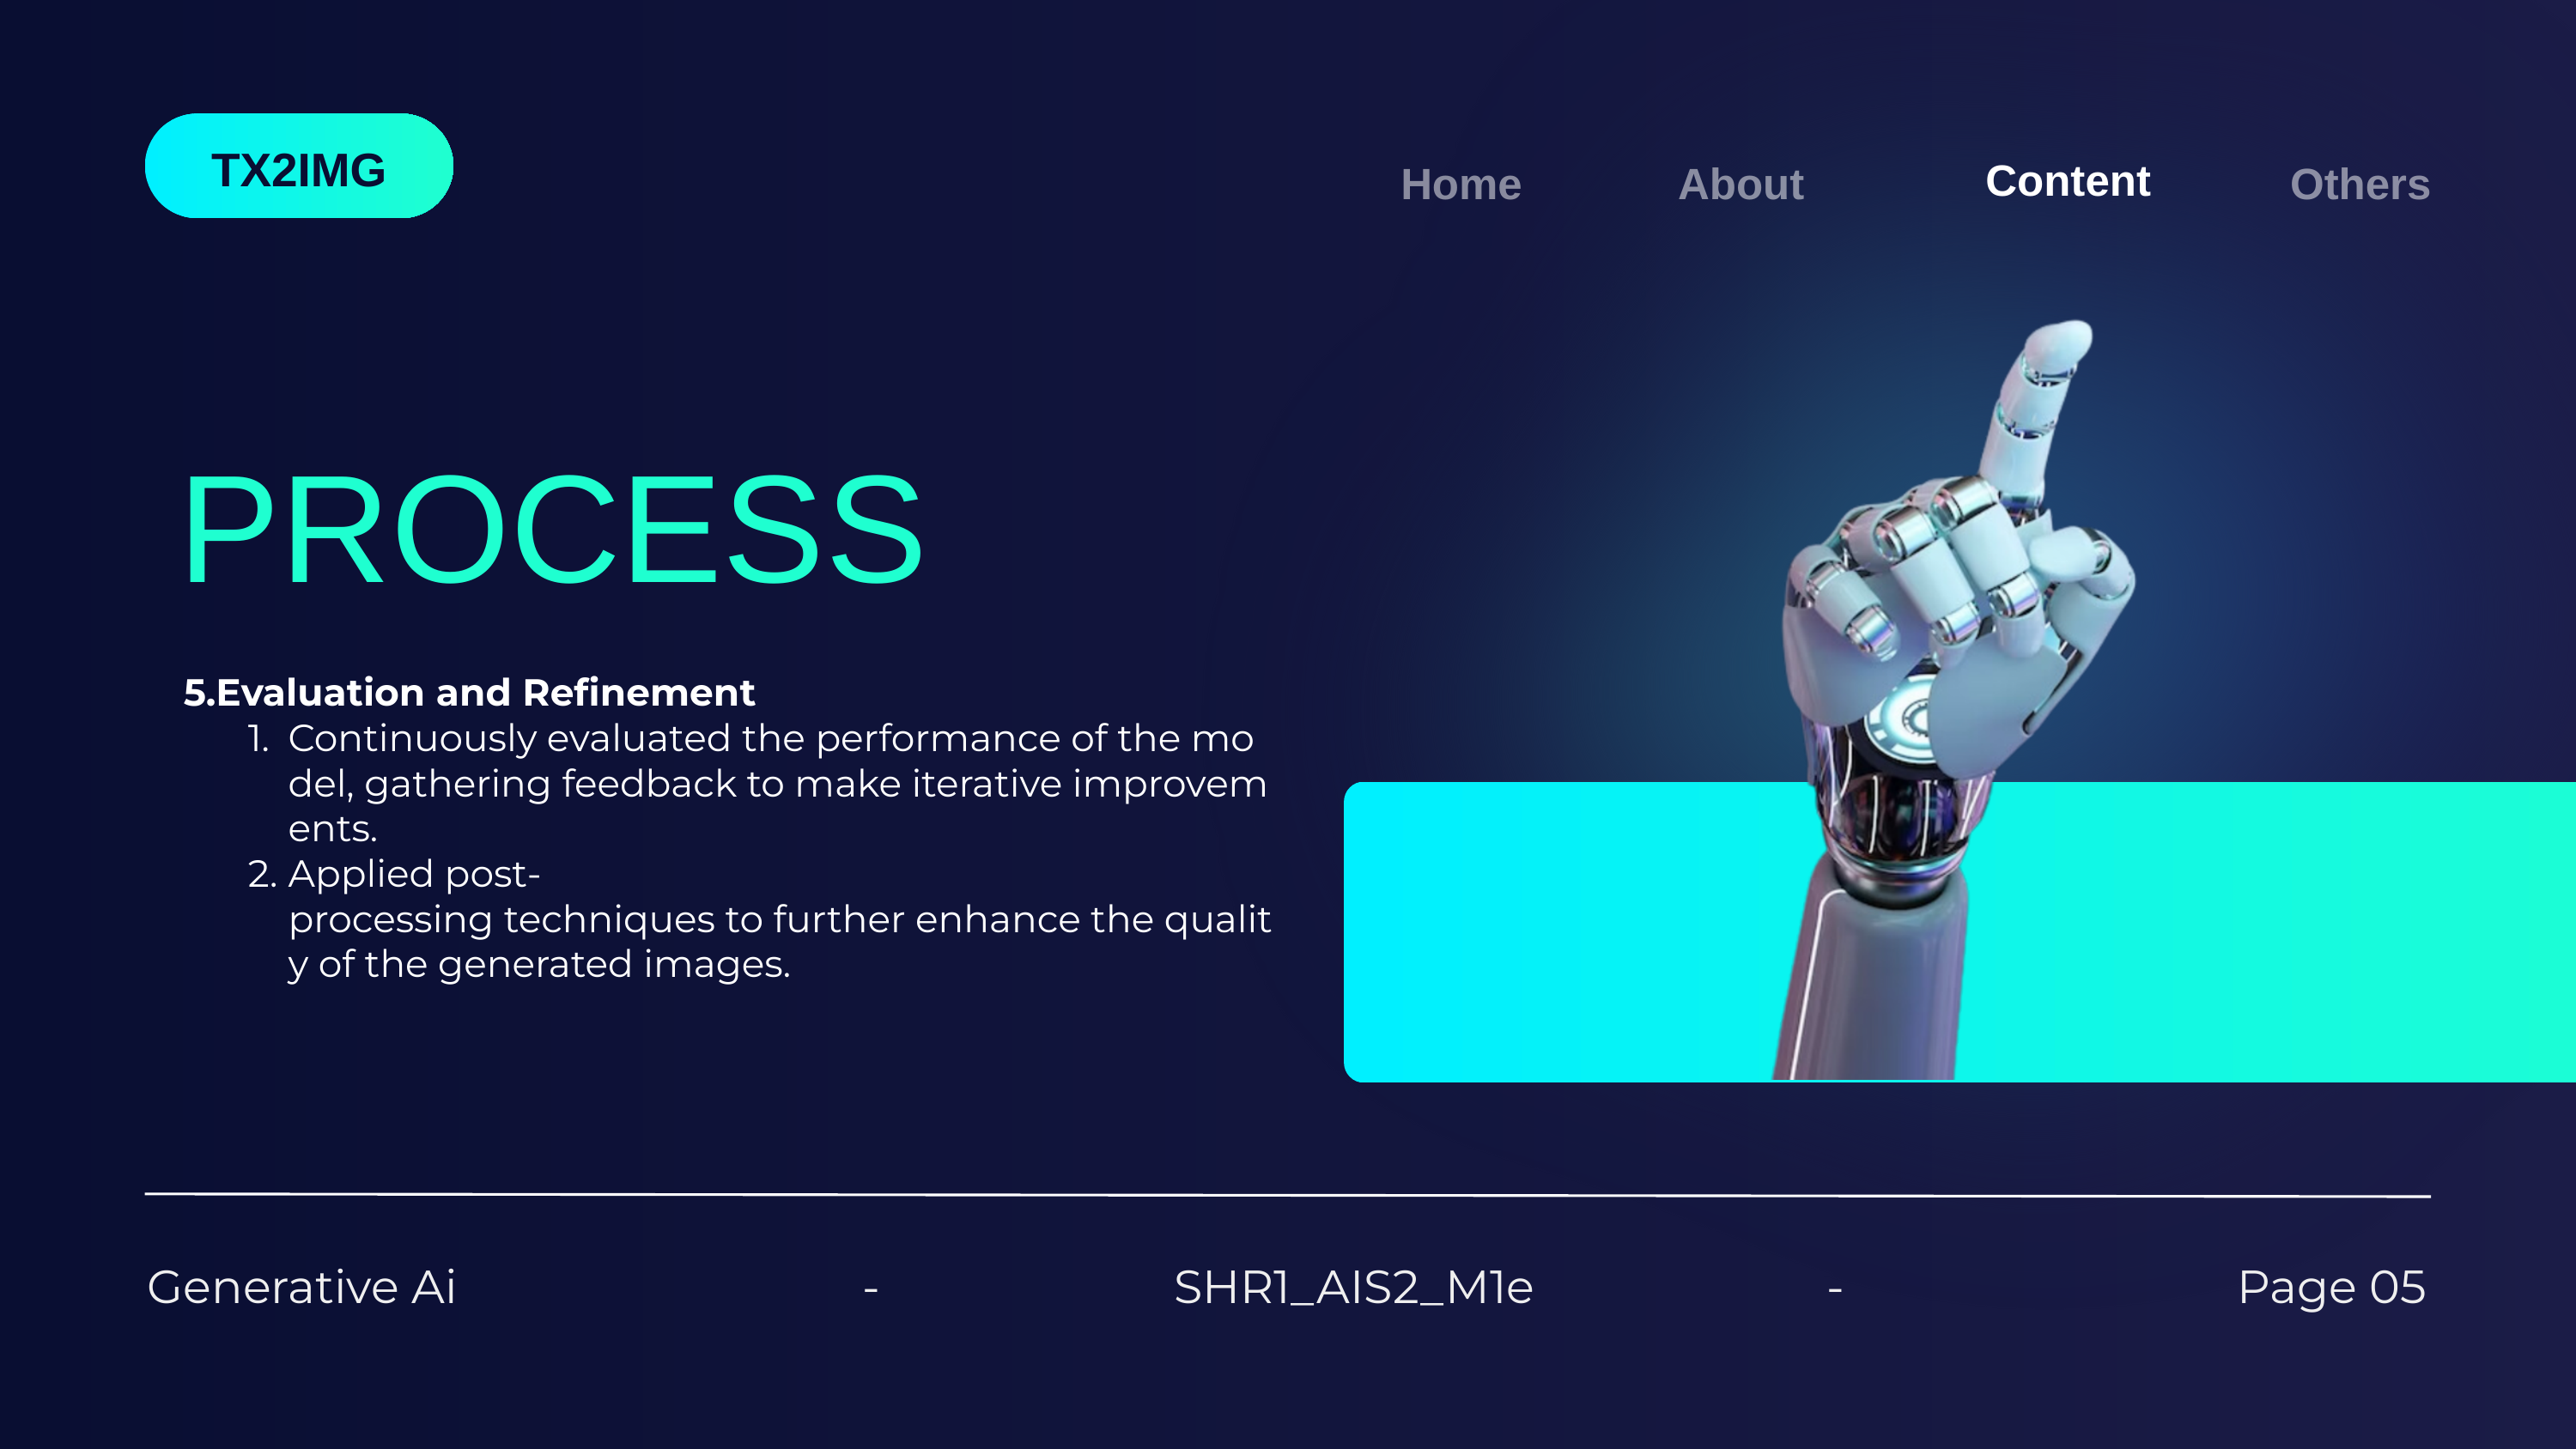

TX2IMG
Content
Home
Others
About

PROCESS
5.Evaluation and Refinement
Continuously evaluated the performance of the model, gathering feedback to make iterative improvements.
Applied post-processing techniques to further enhance the quality of the generated images.

Generative Ai
-
SHR1_AIS2_M1e
-
Page 05